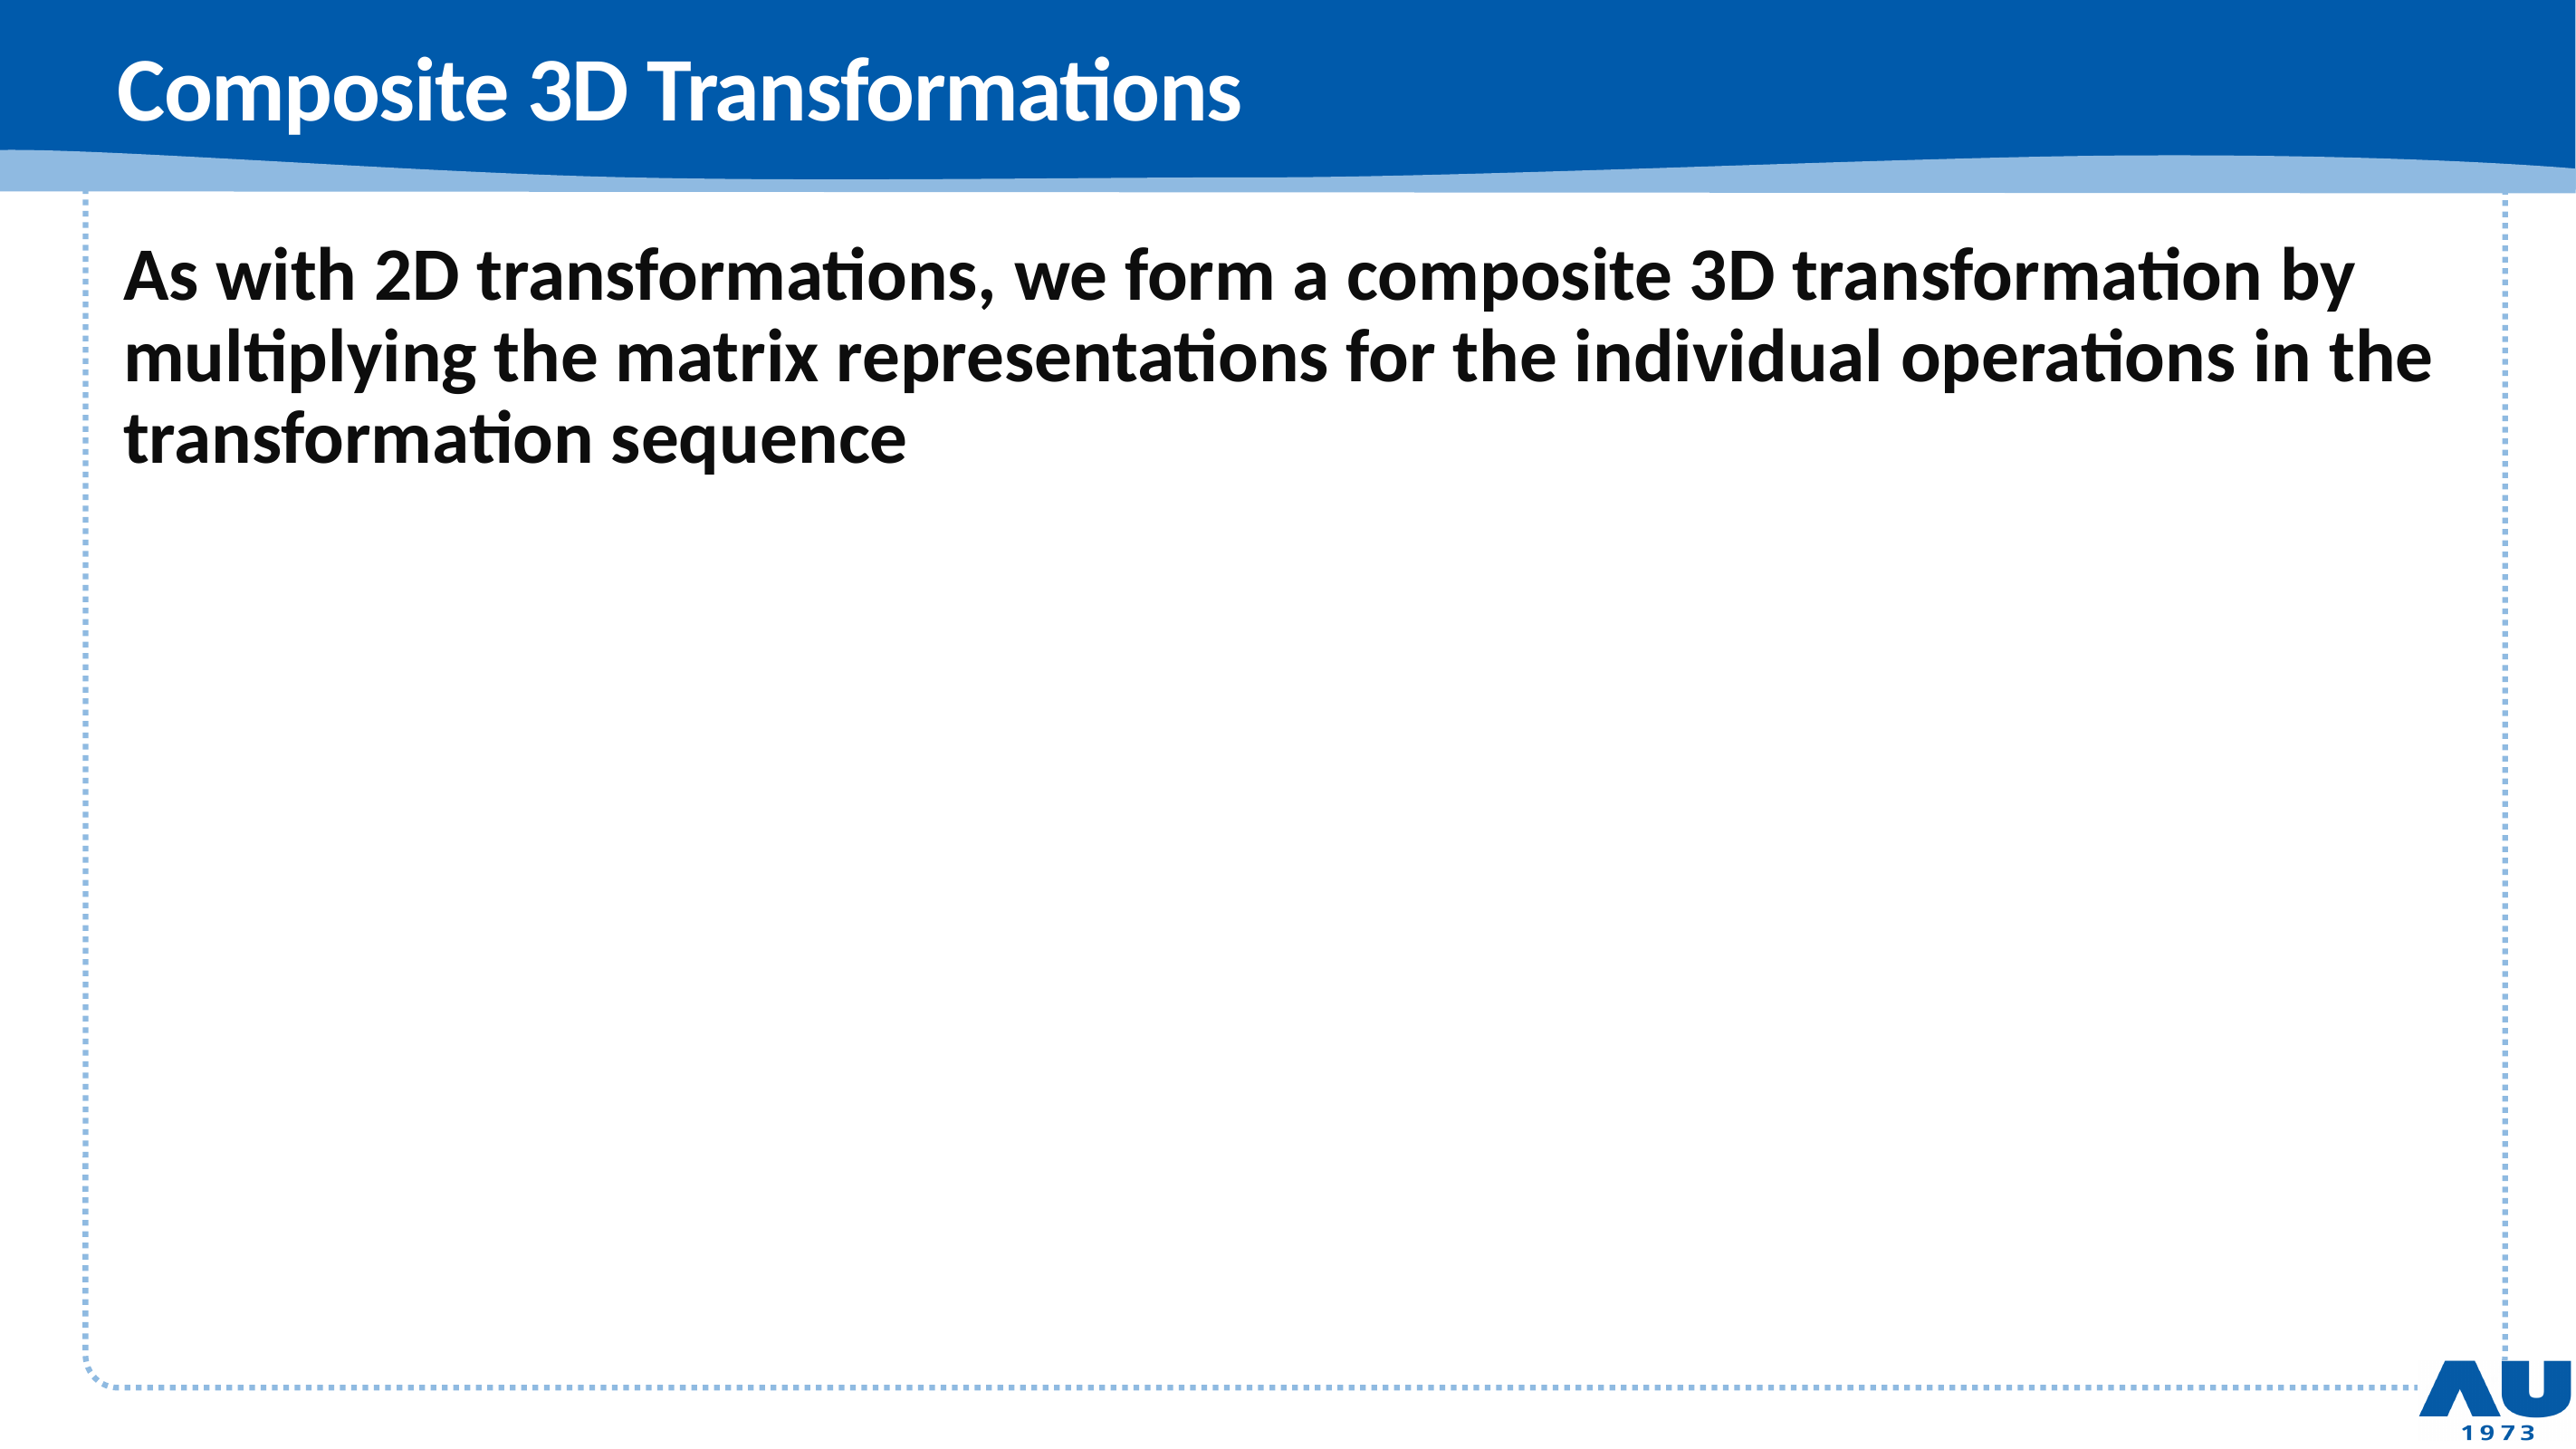

# Composite 3D Transformations
As with 2D transformations, we form a composite 3D transformation by multiplying the matrix representations for the individual operations in the transformation sequence